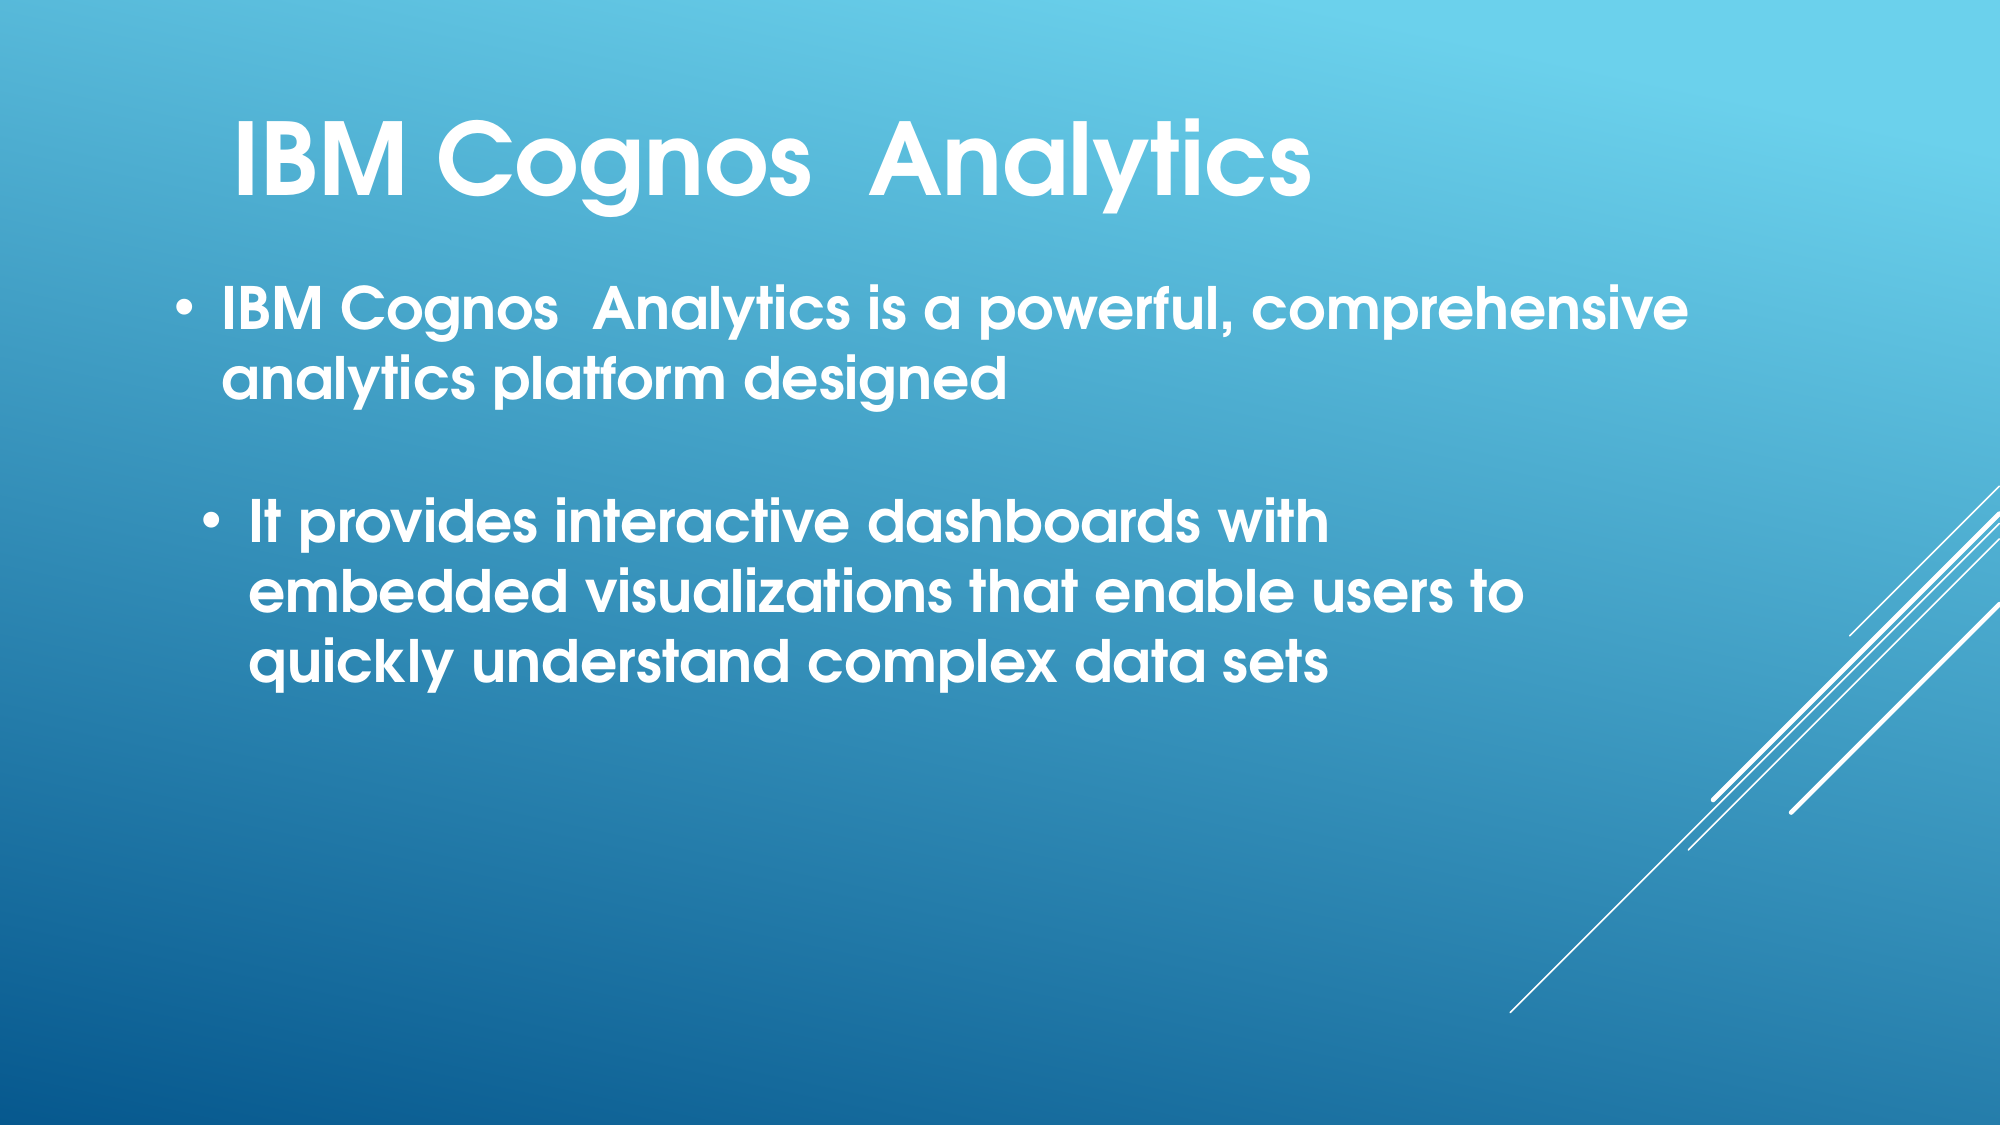

IBM Cognos  Analytics
IBM Cognos  Analytics is a powerful, comprehensive analytics platform designed
It provides interactive dashboards with embedded visualizations that enable users to quickly understand complex data sets